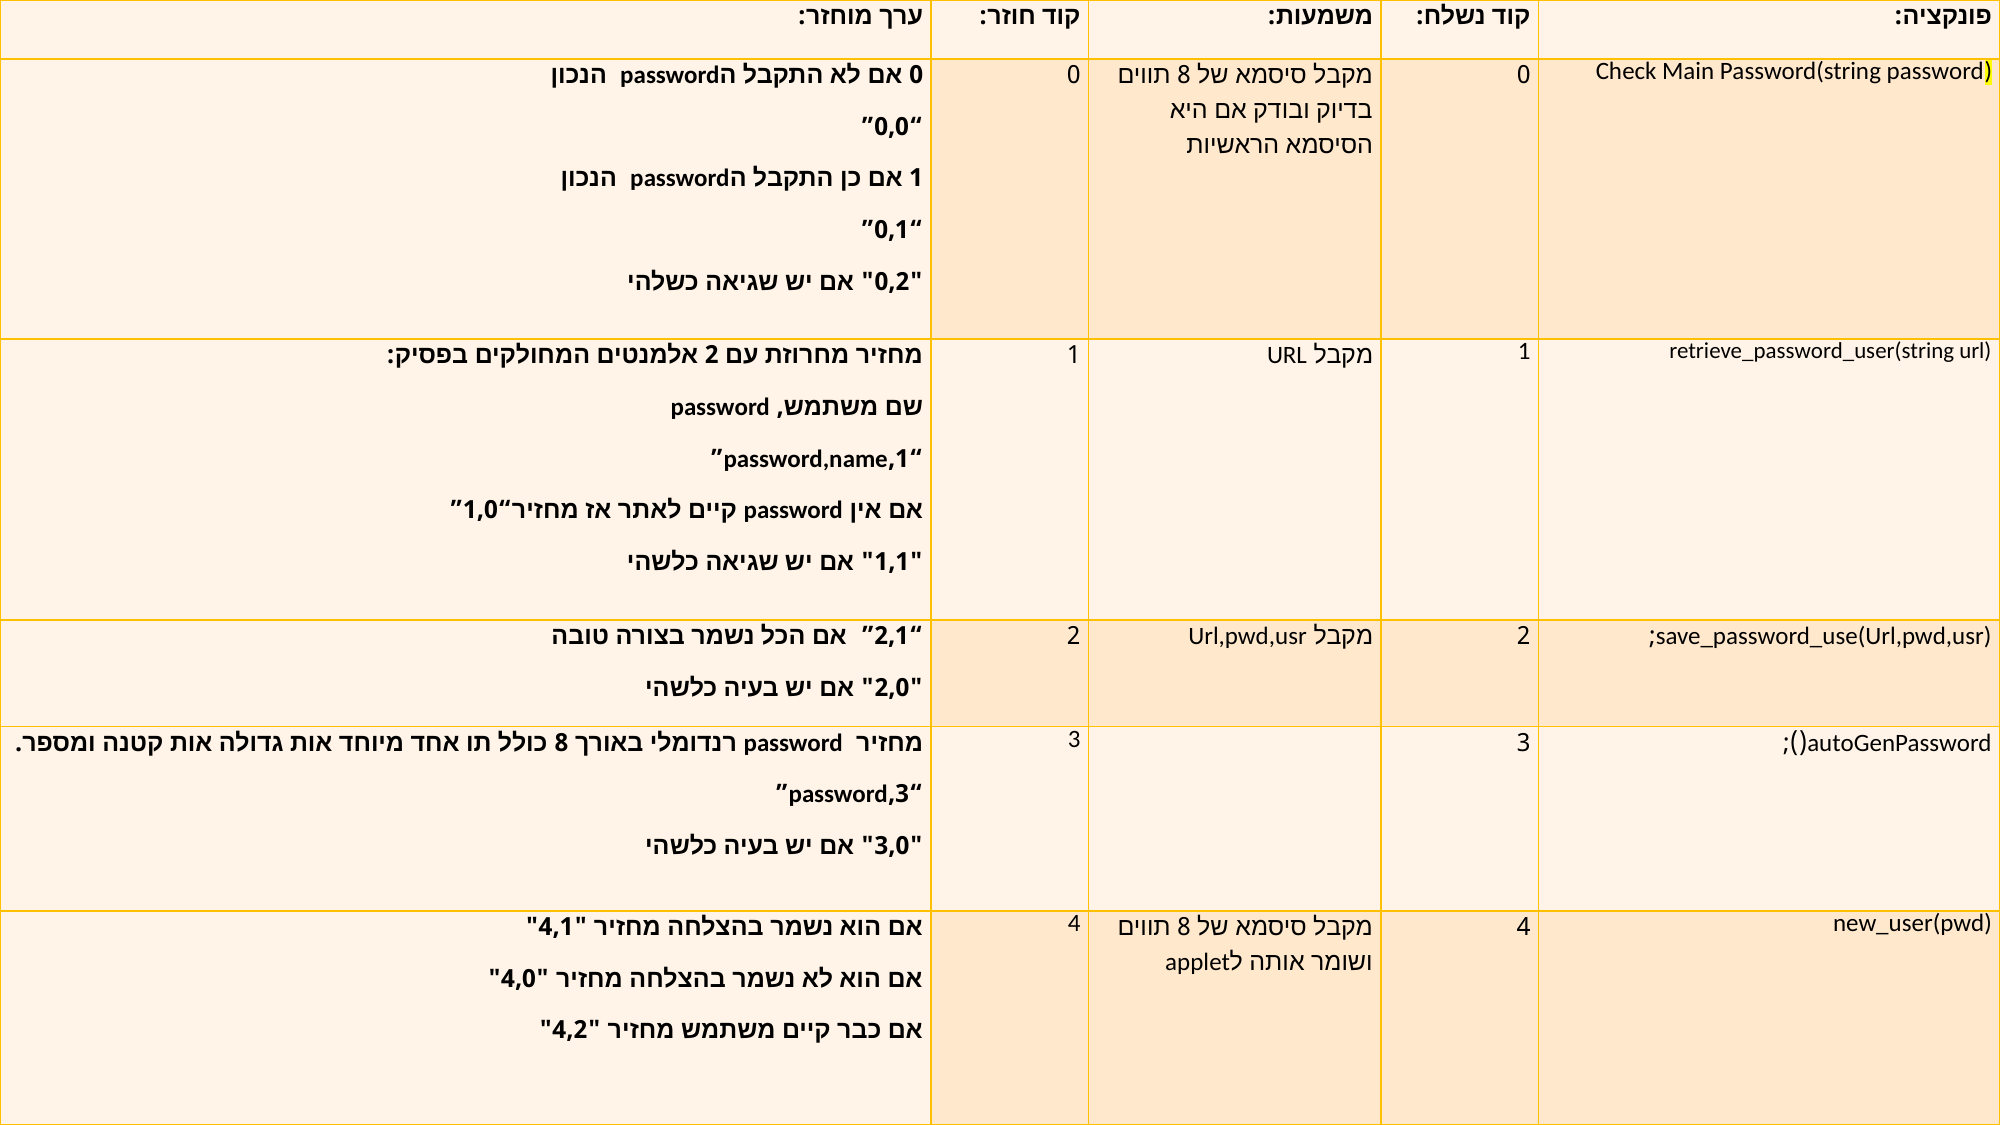

| ערך מוחזר: | קוד חוזר: | משמעות: | קוד נשלח: | פונקציה: |
| --- | --- | --- | --- | --- |
| 0 אם לא התקבל הpassword הנכון “0,0” 1 אם כן התקבל הpassword הנכון “0,1” "0,2" אם יש שגיאה כשלהי | 0 | מקבל סיסמא של 8 תווים בדיוק ובודק אם היא הסיסמא הראשיות | 0 | Check Main Password(string password) |
| מחזיר מחרוזת עם 2 אלמנטים המחולקים בפסיק: שם משתמש, password “1,password,name” אם אין password קיים לאתר אז מחזיר“1,0” "1,1" אם יש שגיאה כלשהי | 1 | מקבל URL | 1 | retrieve\_password\_user(string url) |
| “2,1” אם הכל נשמר בצורה טובה "2,0" אם יש בעיה כלשהי | 2 | מקבל Url,pwd,usr | 2 | save\_password\_use(Url,pwd,usr); |
| מחזיר password רנדומלי באורך 8 כולל תו אחד מיוחד אות גדולה אות קטנה ומספר. “3,password” "3,0" אם יש בעיה כלשהי | 3 |  | 3 | autoGenPassword(); |
| אם הוא נשמר בהצלחה מחזיר "4,1" אם הוא לא נשמר בהצלחה מחזיר "4,0" אם כבר קיים משתמש מחזיר "4,2" | 4 | מקבל סיסמא של 8 תווים ושומר אותה לapplet | 4 | new\_user(pwd) |